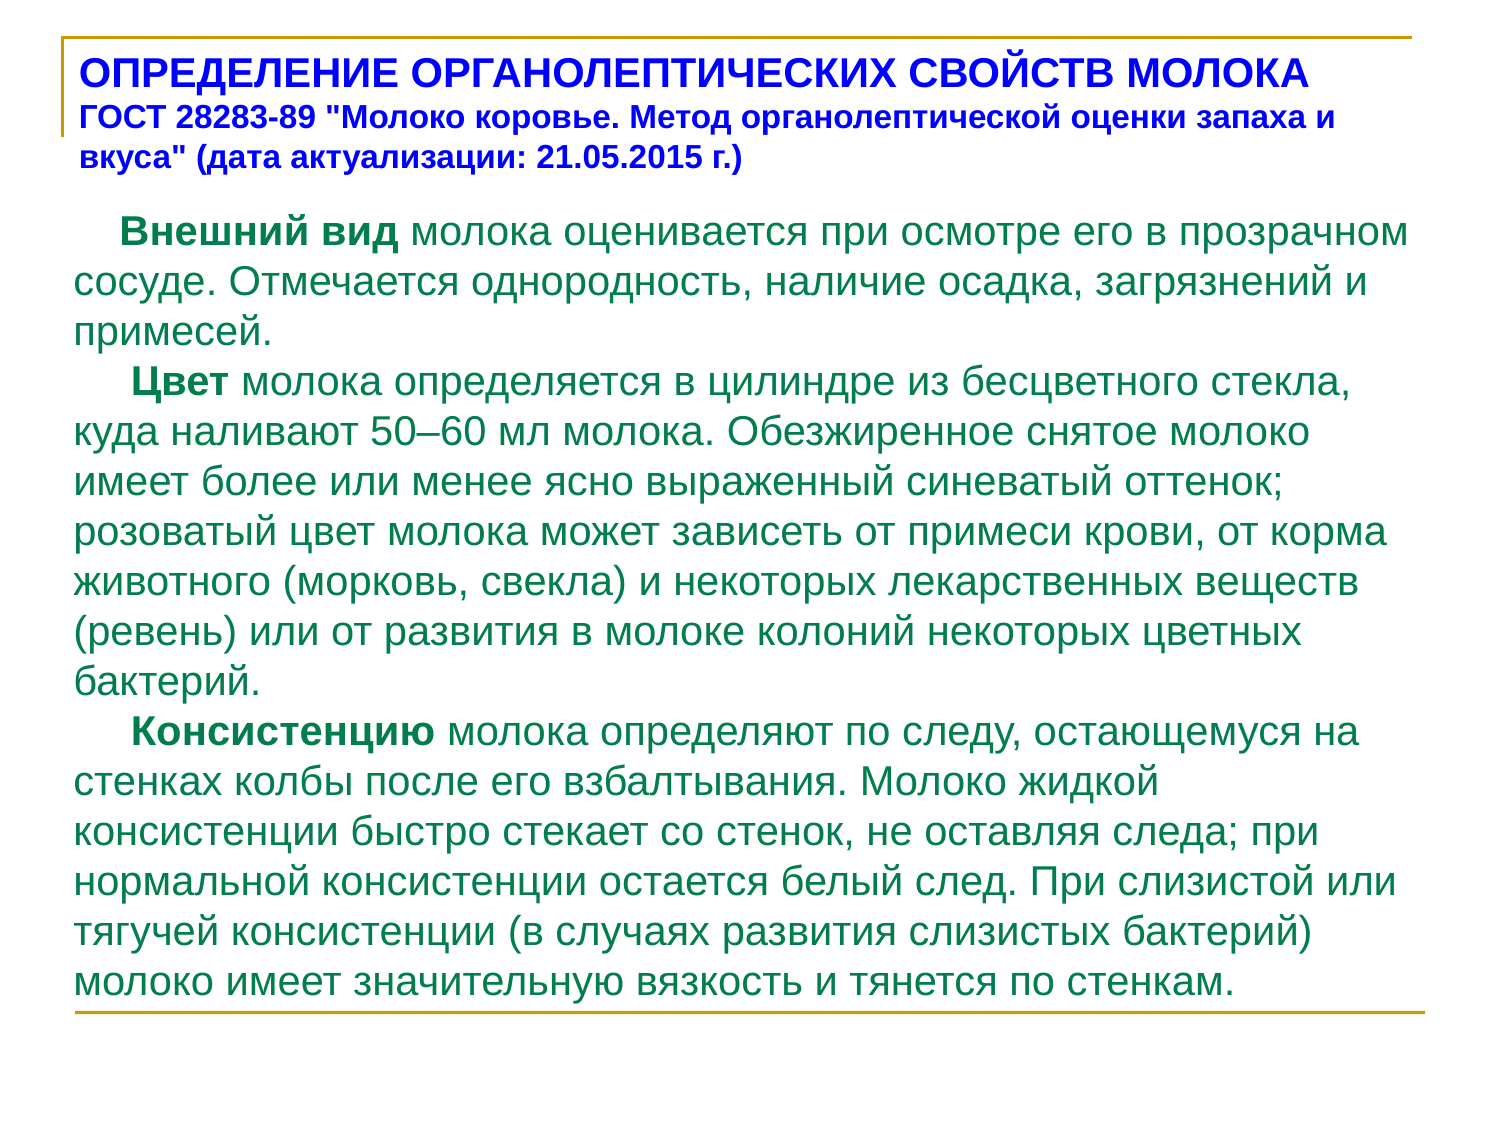

ОПРЕДЕЛЕНИЕ ОРГАНОЛЕПТИЧЕСКИХ СВОЙСТВ МОЛОКА
ГОСТ 28283-89 "Молоко коровье. Метод органолептической оценки запаха и вкуса" (дата актуализации: 21.05.2015 г.)
    Внешний вид молока оценивается при осмотре его в прозрачном сосуде. Отмечается однородность, наличие осадка, загрязнений и примесей.
     Цвет молока определяется в цилиндре из бесцветного стекла, куда наливают 50–60 мл молока. Обезжиренное снятое молоко имеет более или менее ясно выраженный синеватый оттенок; розоватый цвет молока может зависеть от примеси крови, от корма животного (морковь, свекла) и некоторых лекарственных веществ (ревень) или от развития в молоке колоний некоторых цветных бактерий.
     Консистенцию молока определяют по следу, остающемуся на стенках колбы после его взбалтывания. Молоко жидкой консистенции быстро стекает со стенок, не оставляя следа; при нормальной консистенции остается белый след. При слизистой или тягучей консистенции (в случаях развития слизистых бактерий) молоко имеет значительную вязкость и тянется по стенкам.